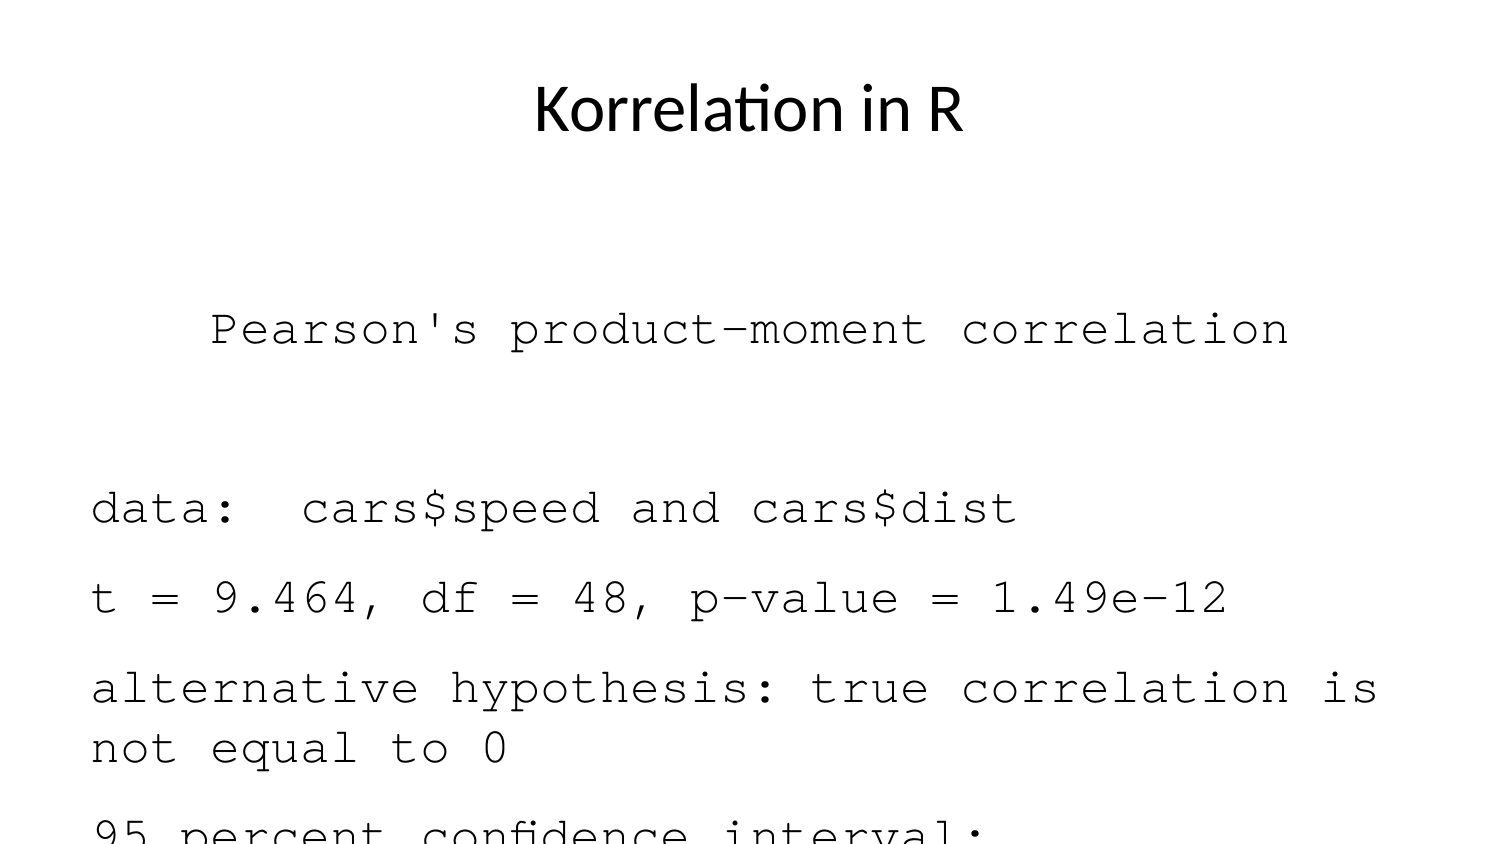

# Korrelation in R

    Pearson's product-moment correlation

data:  cars$speed and cars$dist
t = 9.464, df = 48, p-value = 1.49e-12
alternative hypothesis: true correlation is not equal to 0
95 percent confidence interval:
 0.6816422 0.8862036
sample estimates:
      cor
0.8068949
cor(), Scatterplot mit geom_point()
Kausalität vs. Korrelation